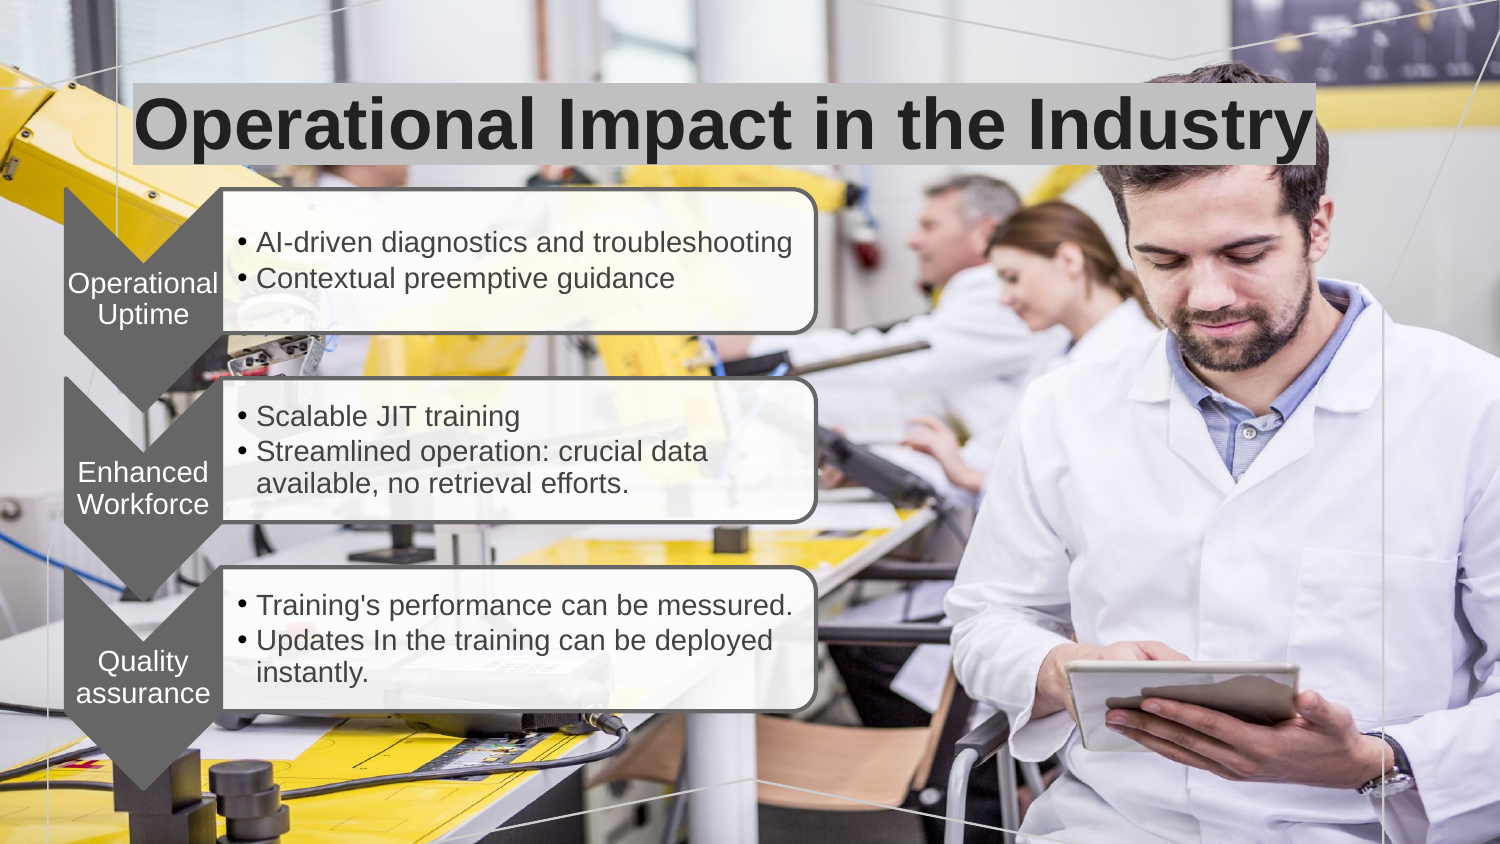

# Operational Impact in the Industry
Operational Uptime
AI-driven diagnostics and troubleshooting
Contextual preemptive guidance
Enhanced Workforce
Scalable JIT training
Streamlined operation: crucial data available, no retrieval efforts.
Quality assurance
Training's performance can be messured.
Updates In the training can be deployed instantly.